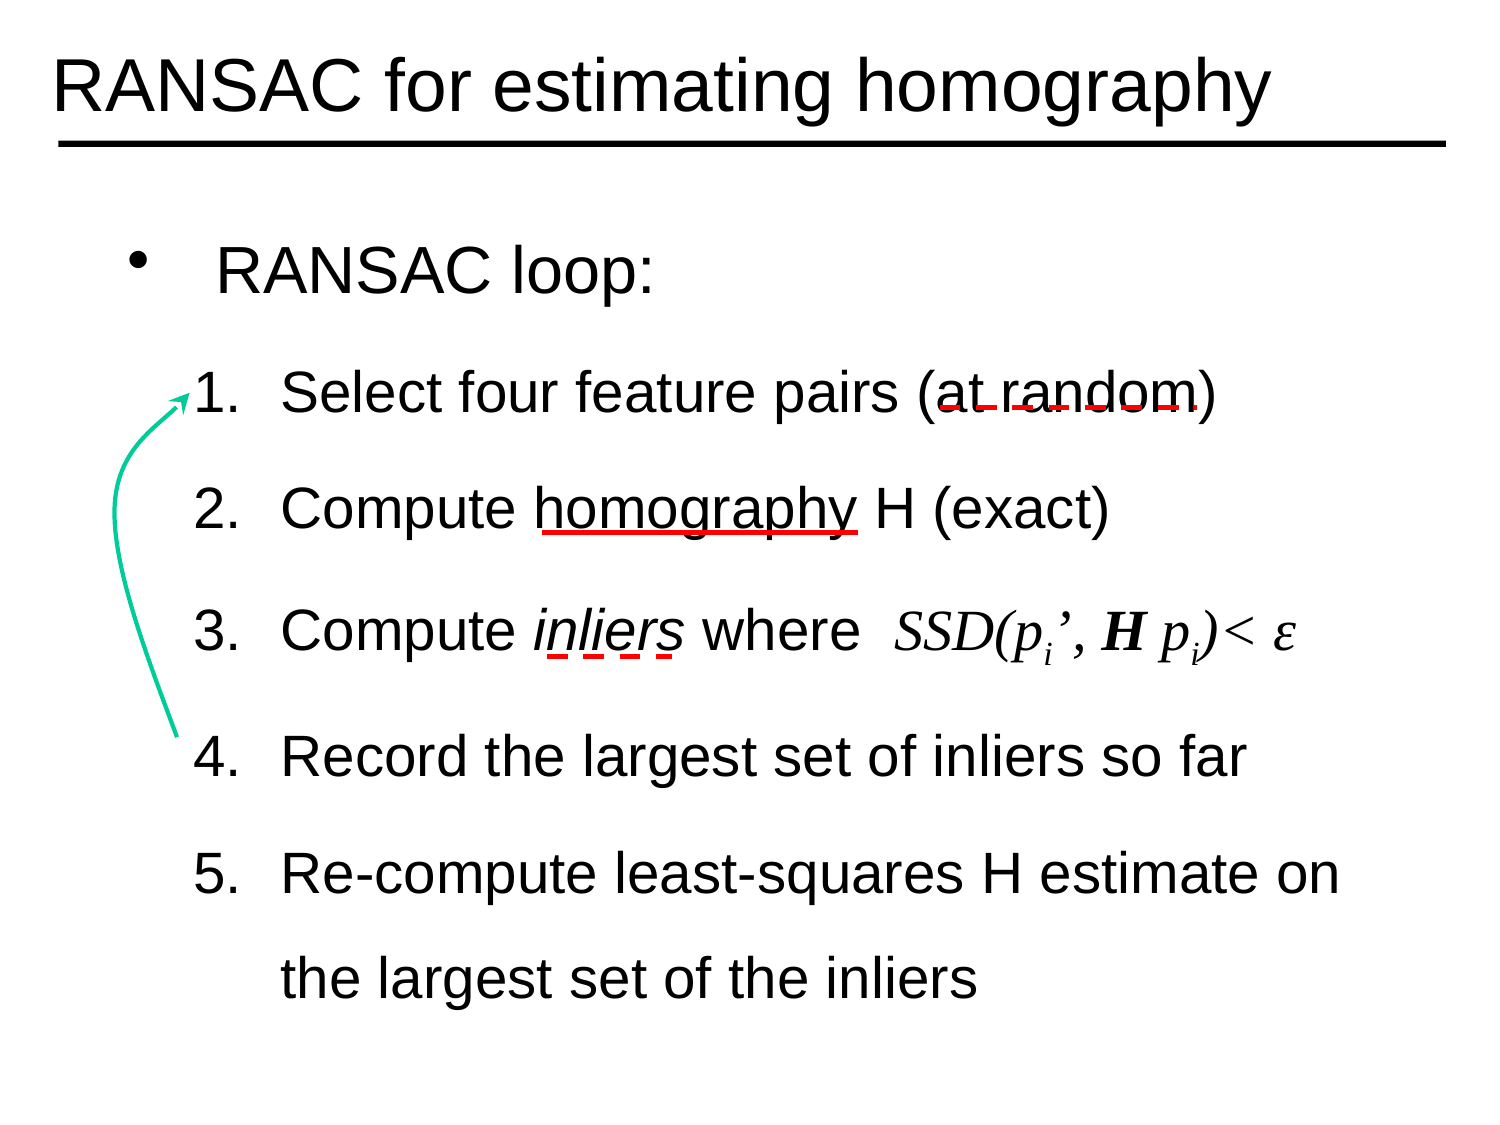

# RANSAC for estimating homography
RANSAC loop:
Select four feature pairs (at random)
Compute homography H (exact)
Compute inliers where  SSD(pi’, H pi)< ε
Record the largest set of inliers so far
Re-compute least-squares H estimate on the largest set of the inliers